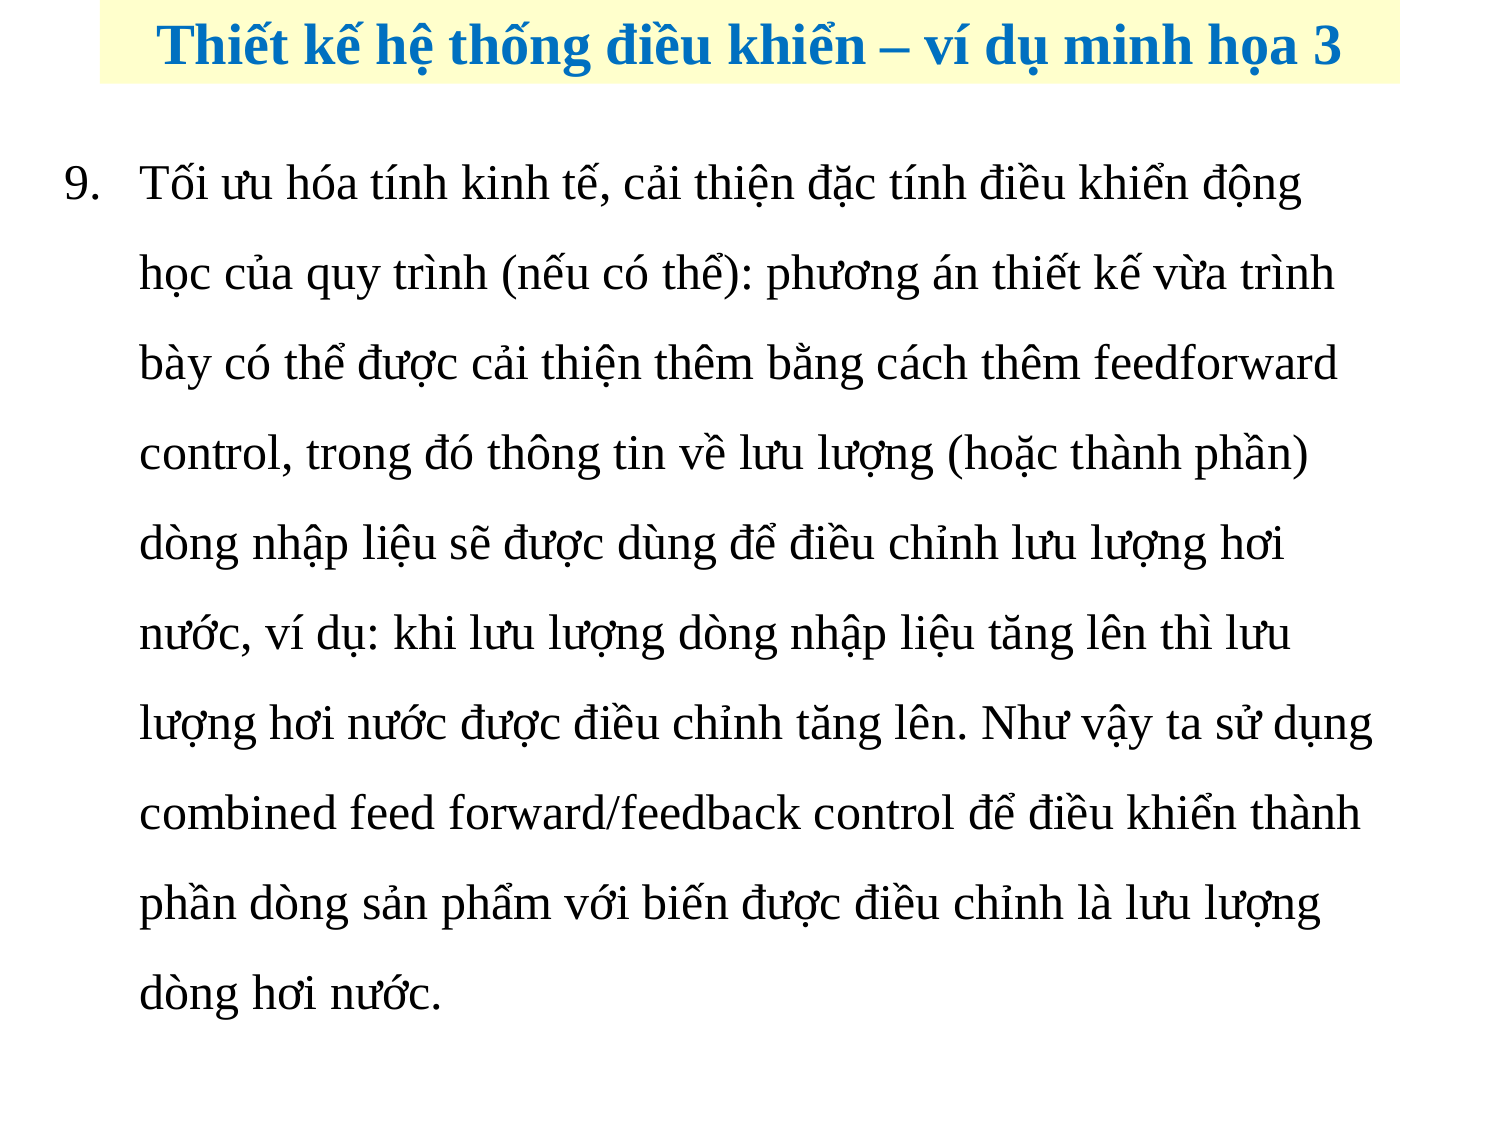

Thiết kế hệ thống điều khiển – ví dụ minh họa 3
Tối ưu hóa tính kinh tế, cải thiện đặc tính điều khiển động học của quy trình (nếu có thể): phương án thiết kế vừa trình bày có thể được cải thiện thêm bằng cách thêm feedforward control, trong đó thông tin về lưu lượng (hoặc thành phần) dòng nhập liệu sẽ được dùng để điều chỉnh lưu lượng hơi nước, ví dụ: khi lưu lượng dòng nhập liệu tăng lên thì lưu lượng hơi nước được điều chỉnh tăng lên. Như vậy ta sử dụng combined feed forward/feedback control để điều khiển thành phần dòng sản phẩm với biến được điều chỉnh là lưu lượng dòng hơi nước.